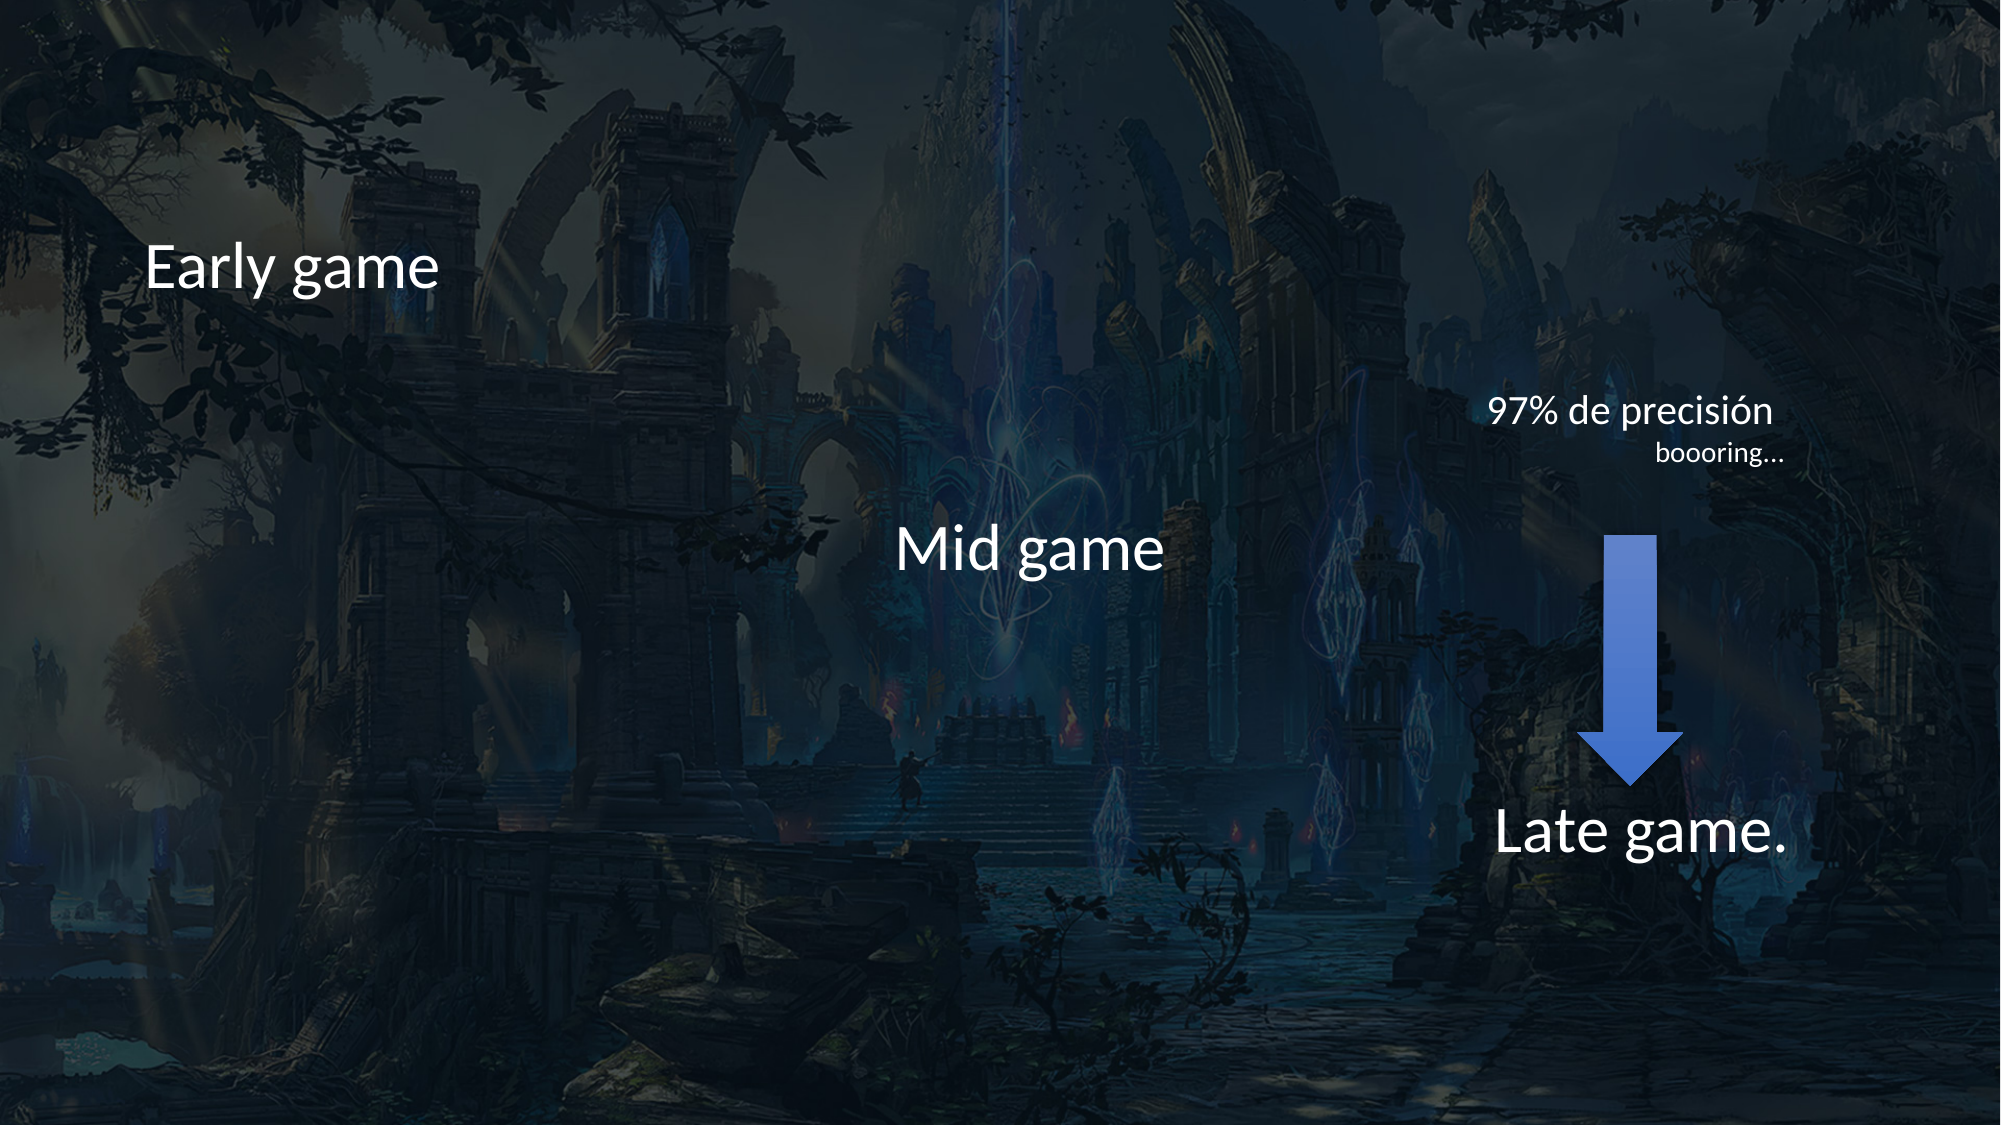

Early game

					Mid game

									Late game.
97% de precisión
boooring...